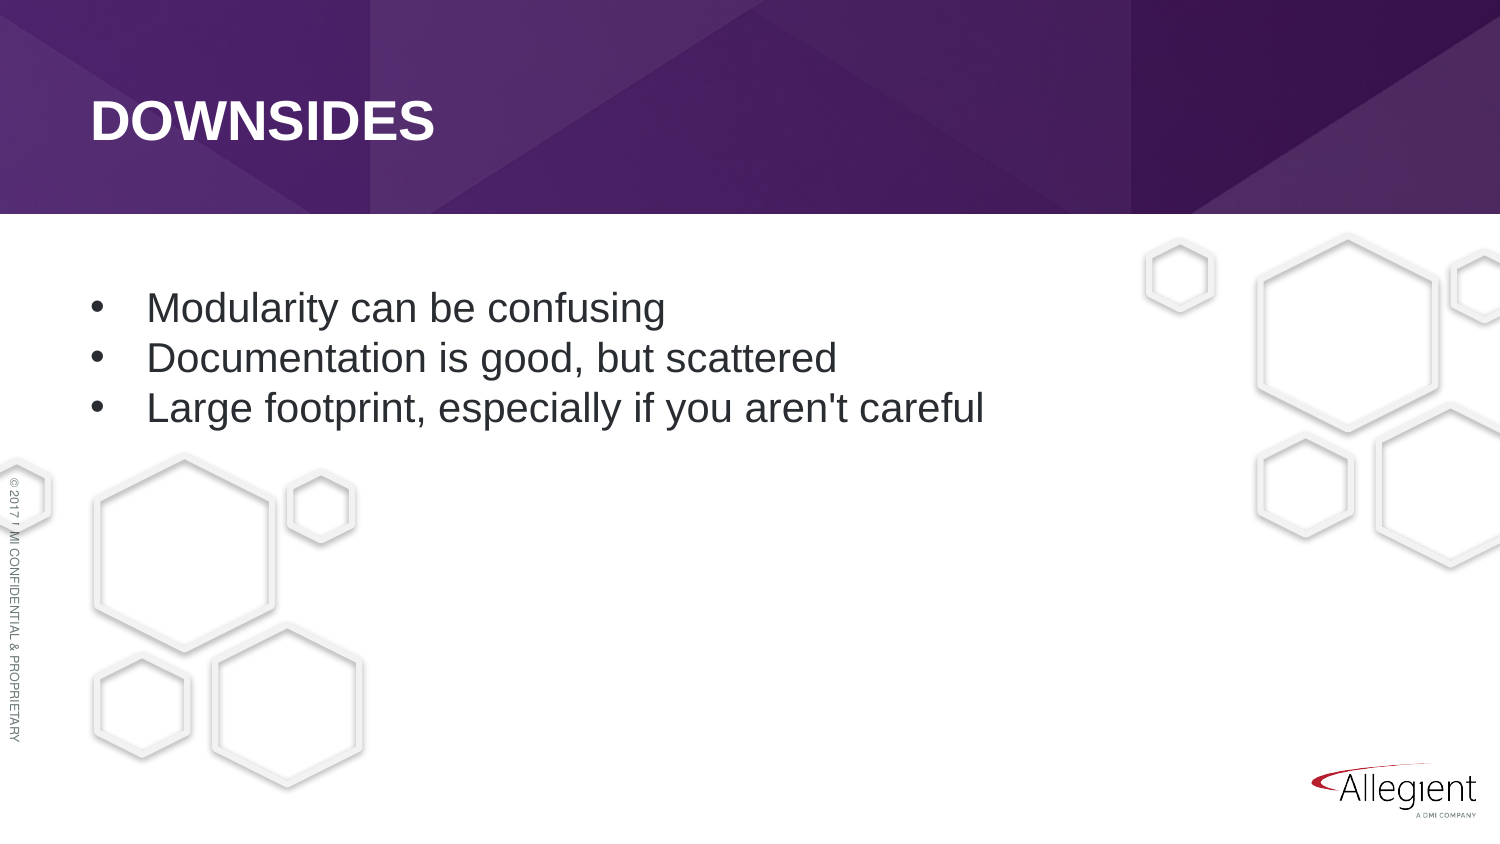

# Downsides

Modularity can be confusing
Documentation is good, but scattered
Large footprint, especially if you aren't careful